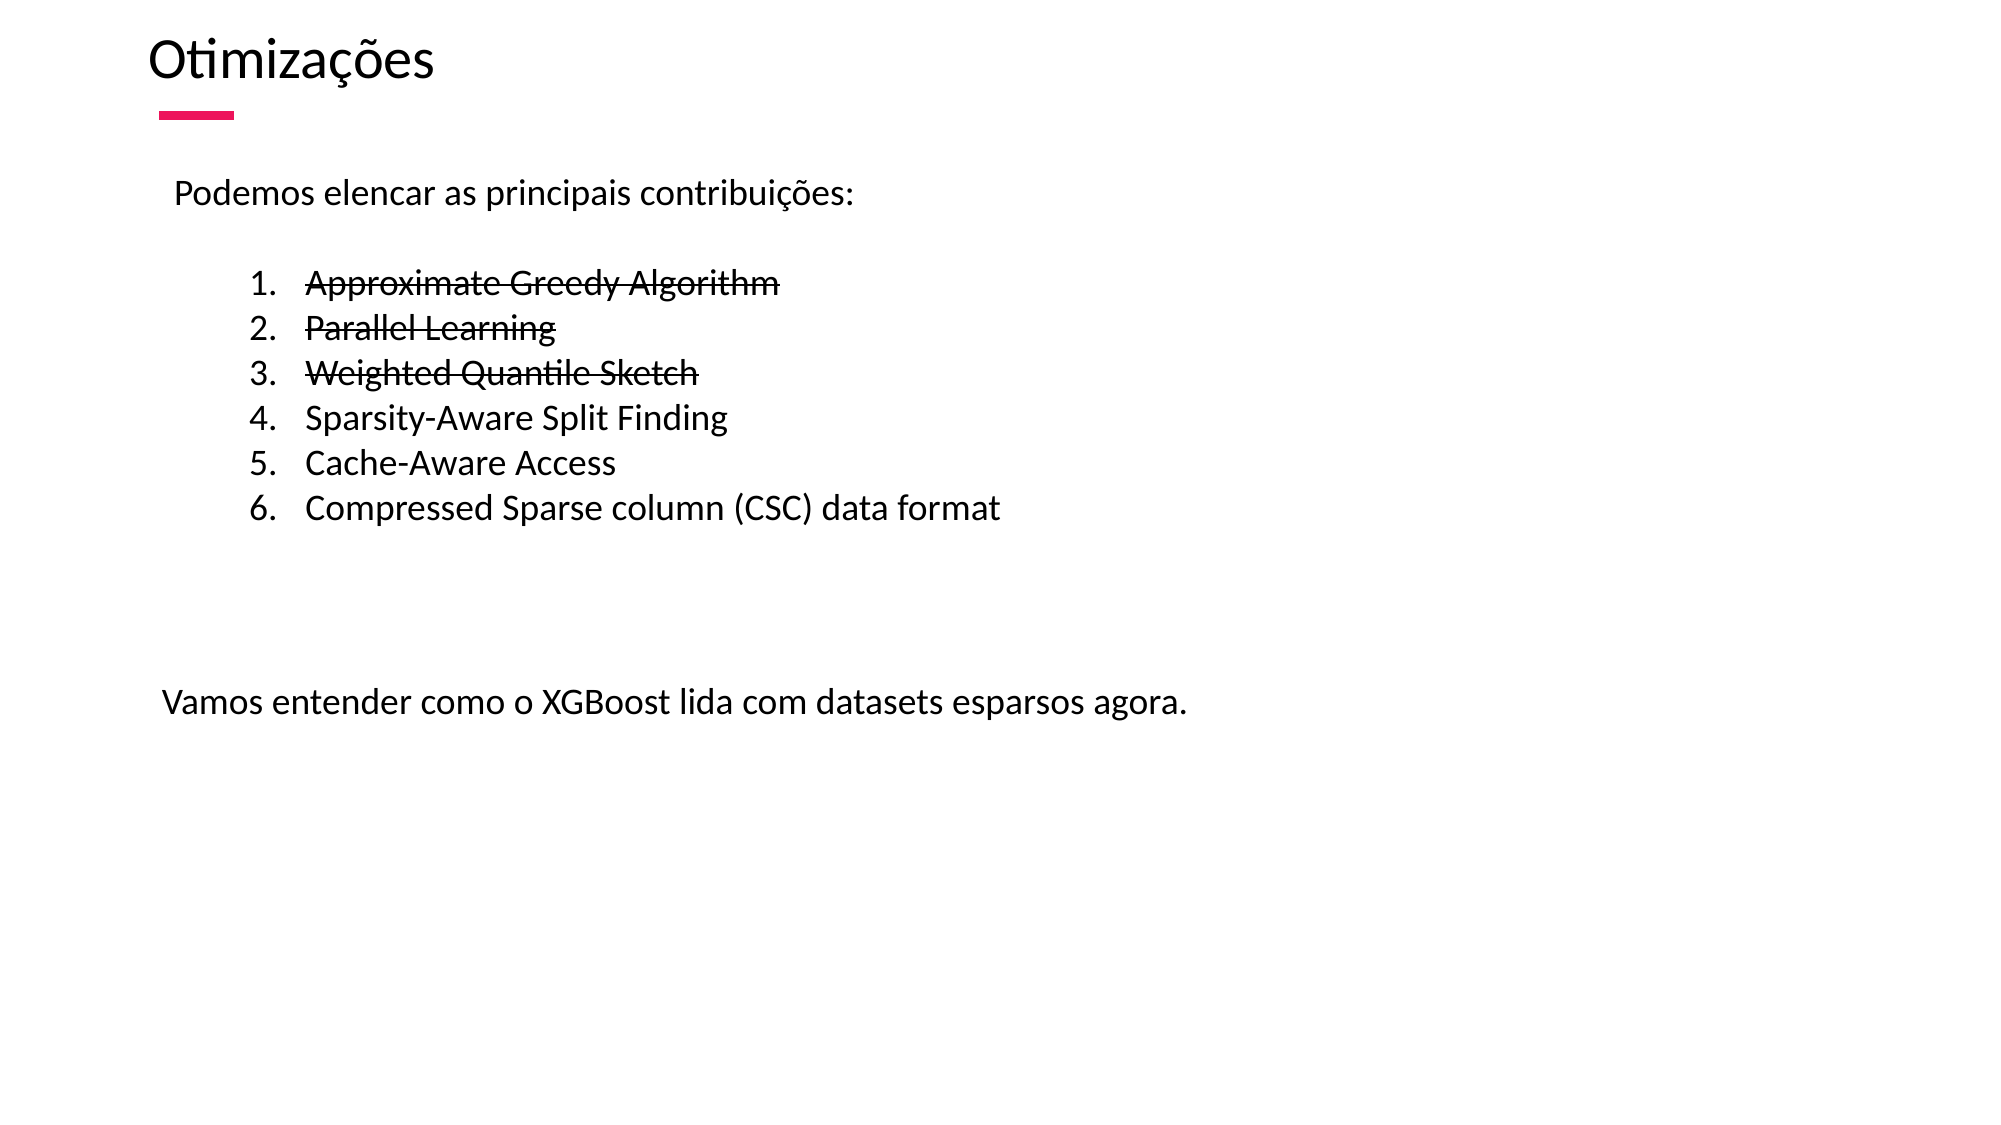

Otimizações
Podemos elencar as principais contribuições:

Approximate Greedy Algorithm
Parallel Learning
Weighted Quantile Sketch
Sparsity-Aware Split Finding
Cache-Aware Access
Compressed Sparse column (CSC) data format

Vamos entender como o XGBoost lida com datasets esparsos agora.